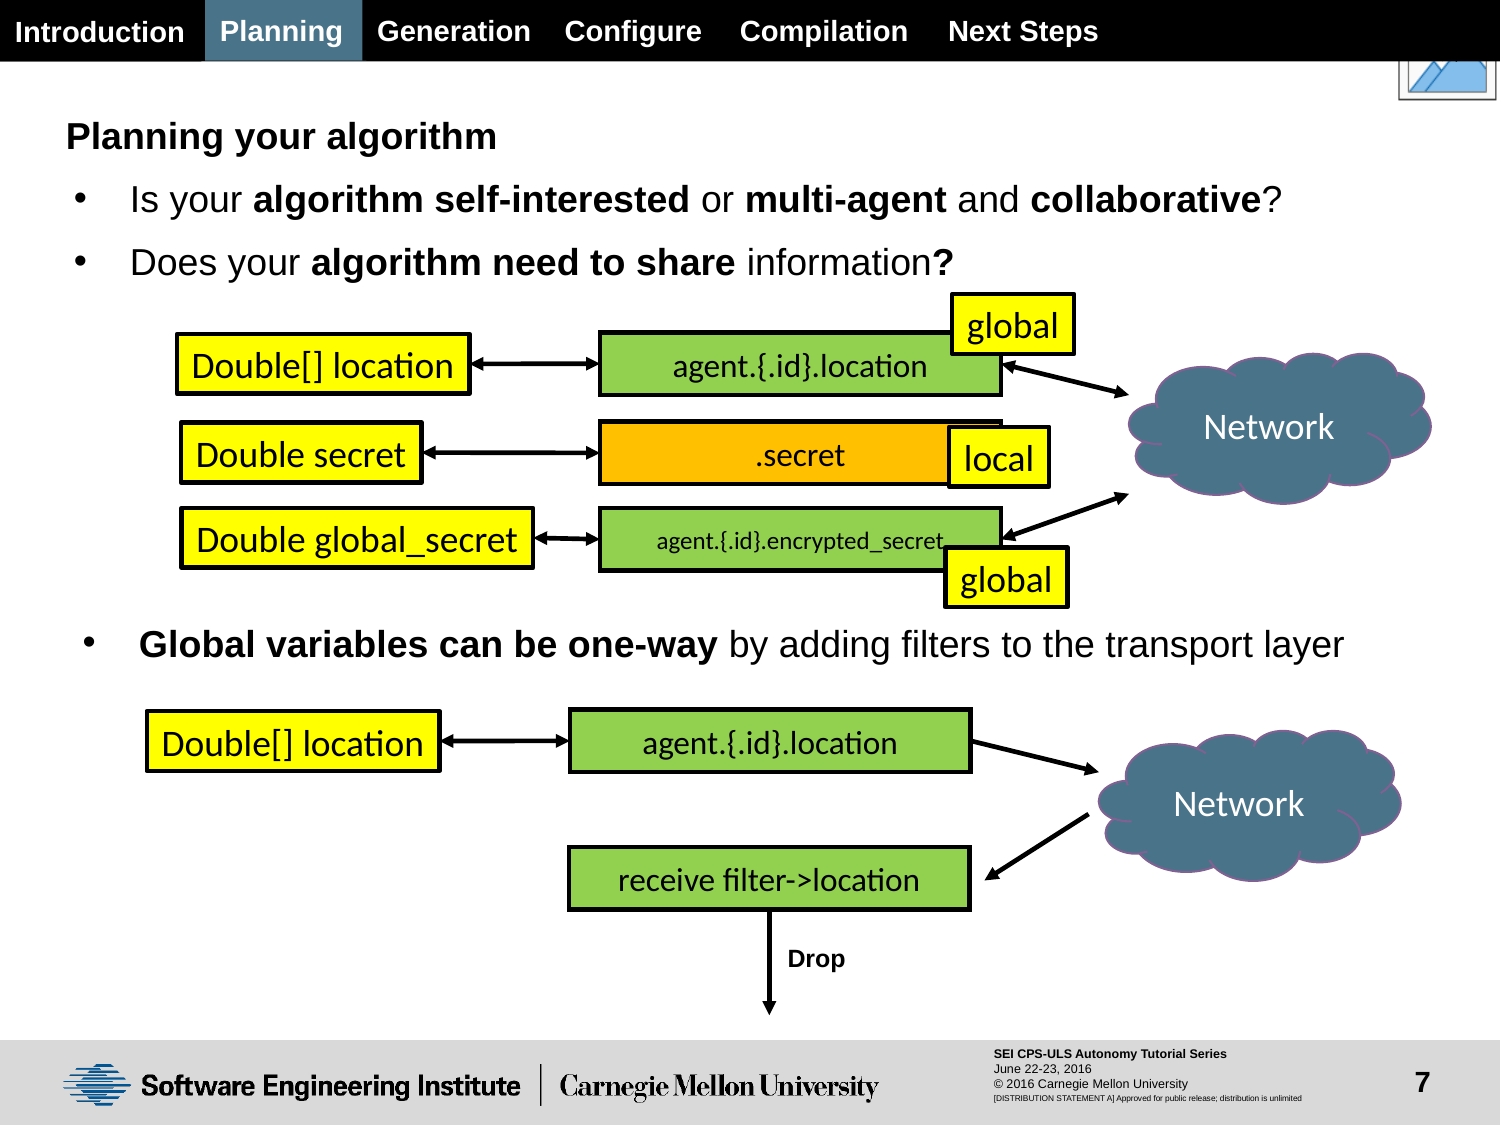

Planning
Generation
Configure
Next Steps
Compilation
Introduction

Planning your algorithm
Is your algorithm self-interested or multi-agent and collaborative?
Does your algorithm need to share information?
global
agent.{.id}.location
Double[] location
Network
.secret
Double secret
local
Double global_secret
agent.{.id}.encrypted_secret
global
Global variables can be one-way by adding filters to the transport layer
agent.{.id}.location
Double[] location
Network
receive filter->location
Drop